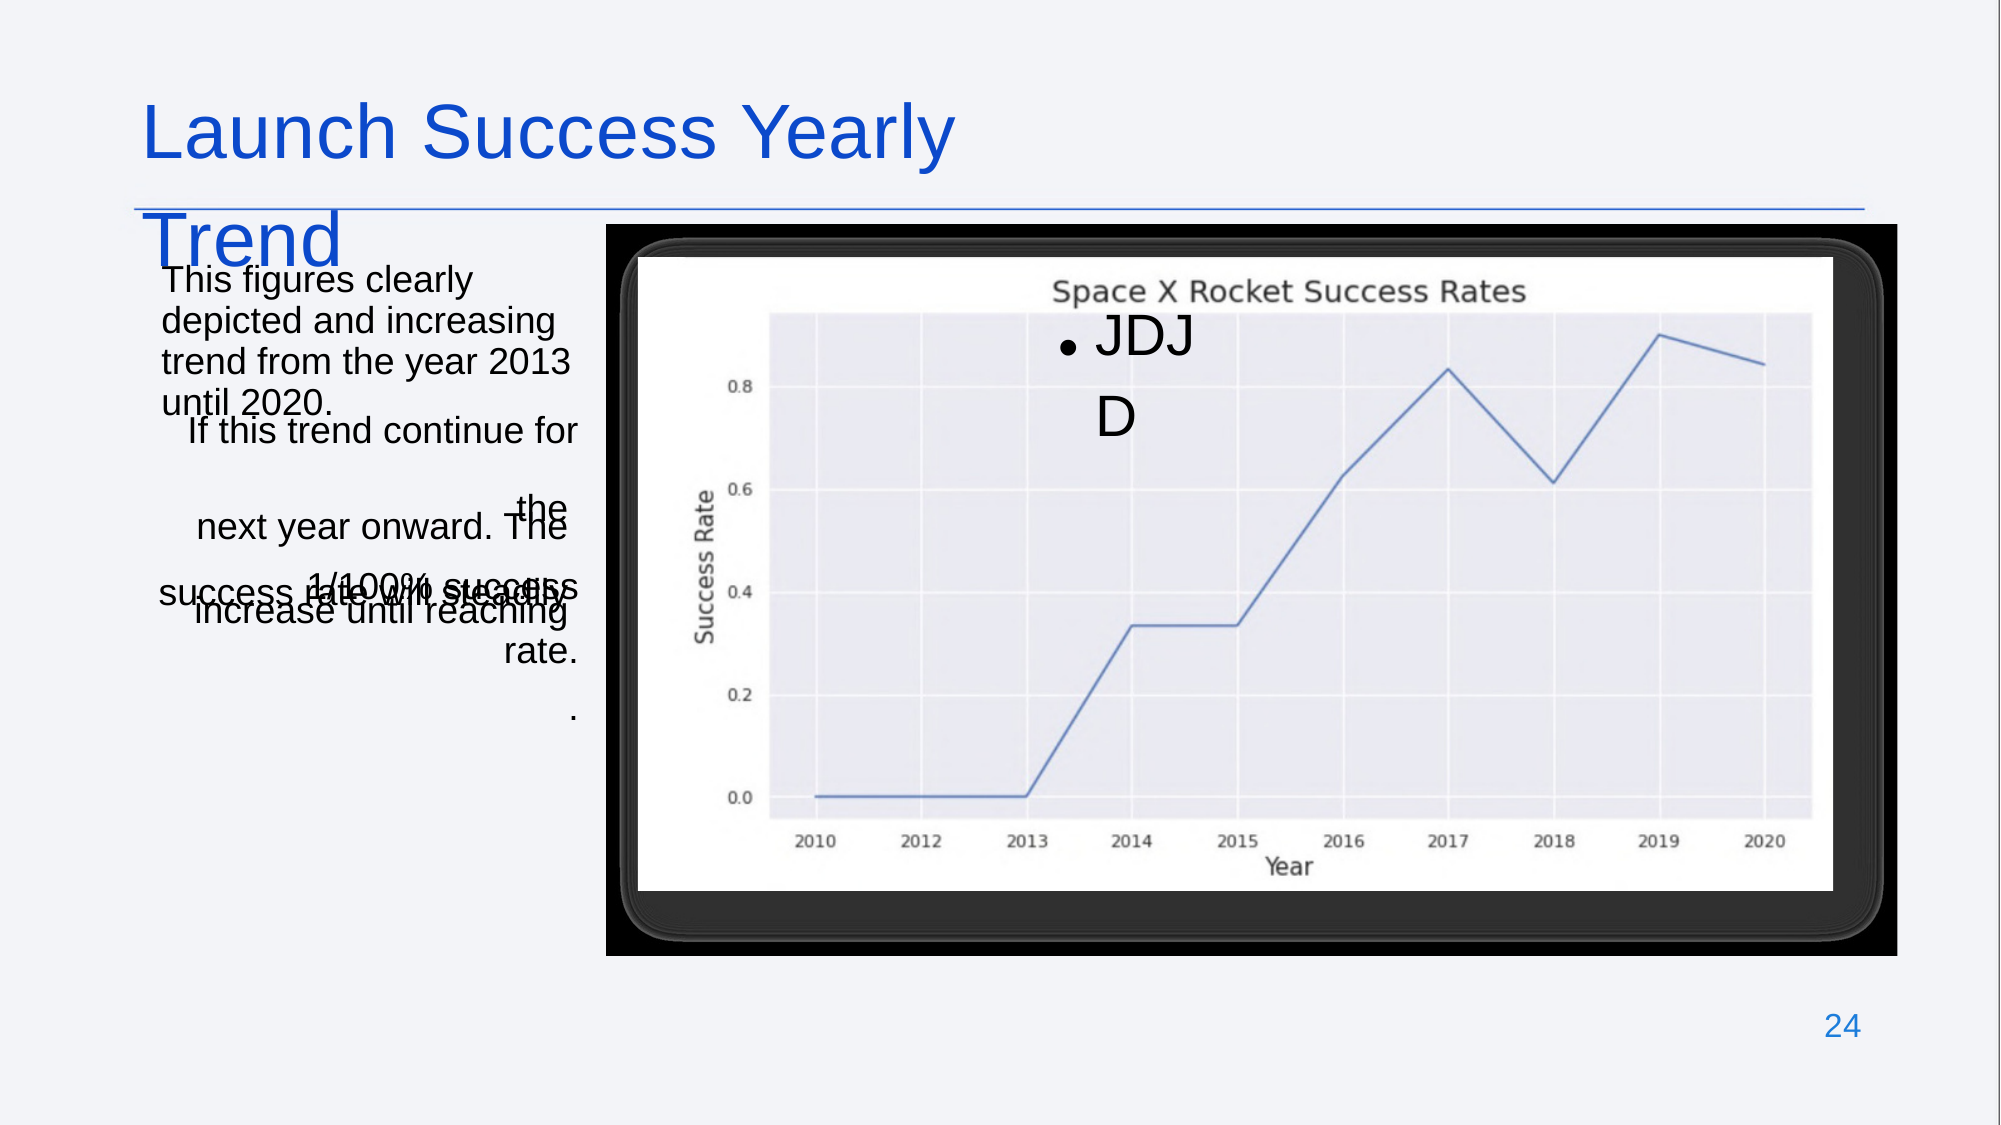

Launch Success Yearly Trend

This figures clearly depicted and increasing trend from the year 2013 until 2020.
JDJD
•
If this trend continue for the
next year onward. The
success rate will steadily
increase until reaching
1/100% success rate.
.
24